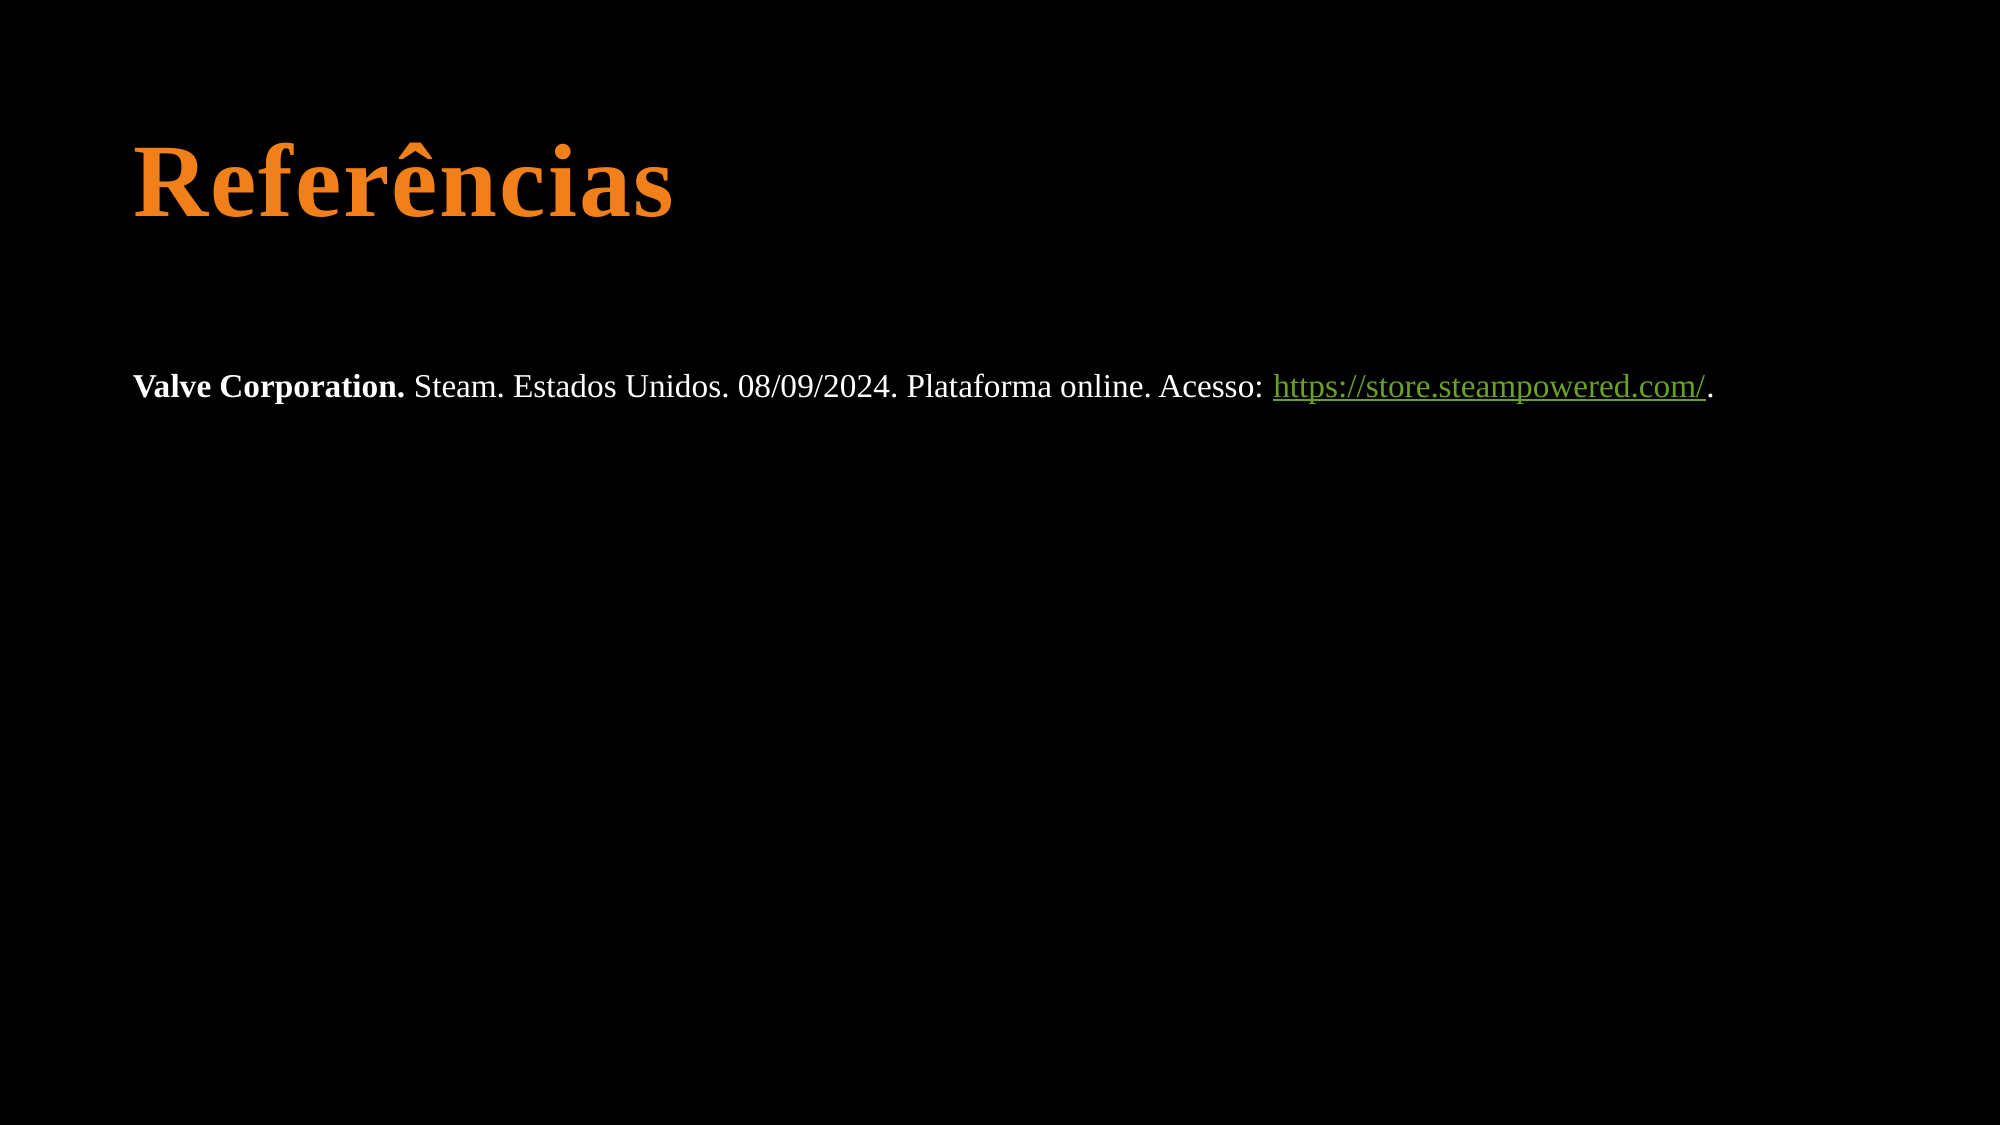

Referências
Valve Corporation. Steam. Estados Unidos. 08/09/2024. Plataforma online. Acesso: https://store.steampowered.com/.